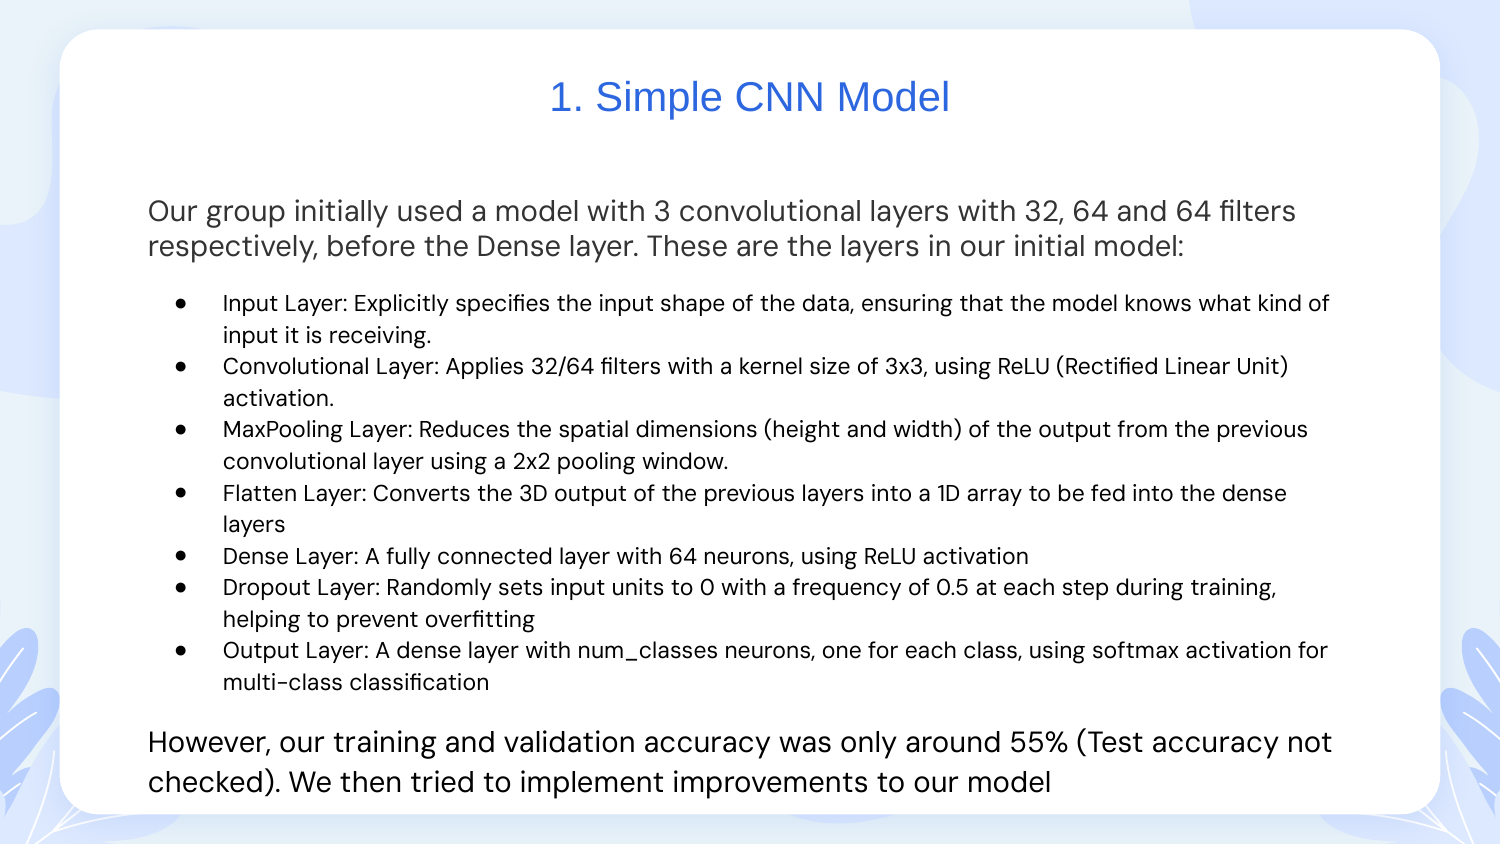

# 1. Simple CNN Model
Our group initially used a model with 3 convolutional layers with 32, 64 and 64 filters respectively, before the Dense layer. These are the layers in our initial model:
Input Layer: Explicitly specifies the input shape of the data, ensuring that the model knows what kind of input it is receiving.
Convolutional Layer: Applies 32/64 filters with a kernel size of 3x3, using ReLU (Rectified Linear Unit) activation.
MaxPooling Layer: Reduces the spatial dimensions (height and width) of the output from the previous convolutional layer using a 2x2 pooling window.
Flatten Layer: Converts the 3D output of the previous layers into a 1D array to be fed into the dense layers
Dense Layer: A fully connected layer with 64 neurons, using ReLU activation
Dropout Layer: Randomly sets input units to 0 with a frequency of 0.5 at each step during training, helping to prevent overfitting
Output Layer: A dense layer with num_classes neurons, one for each class, using softmax activation for multi-class classification
However, our training and validation accuracy was only around 55% (Test accuracy not checked). We then tried to implement improvements to our model